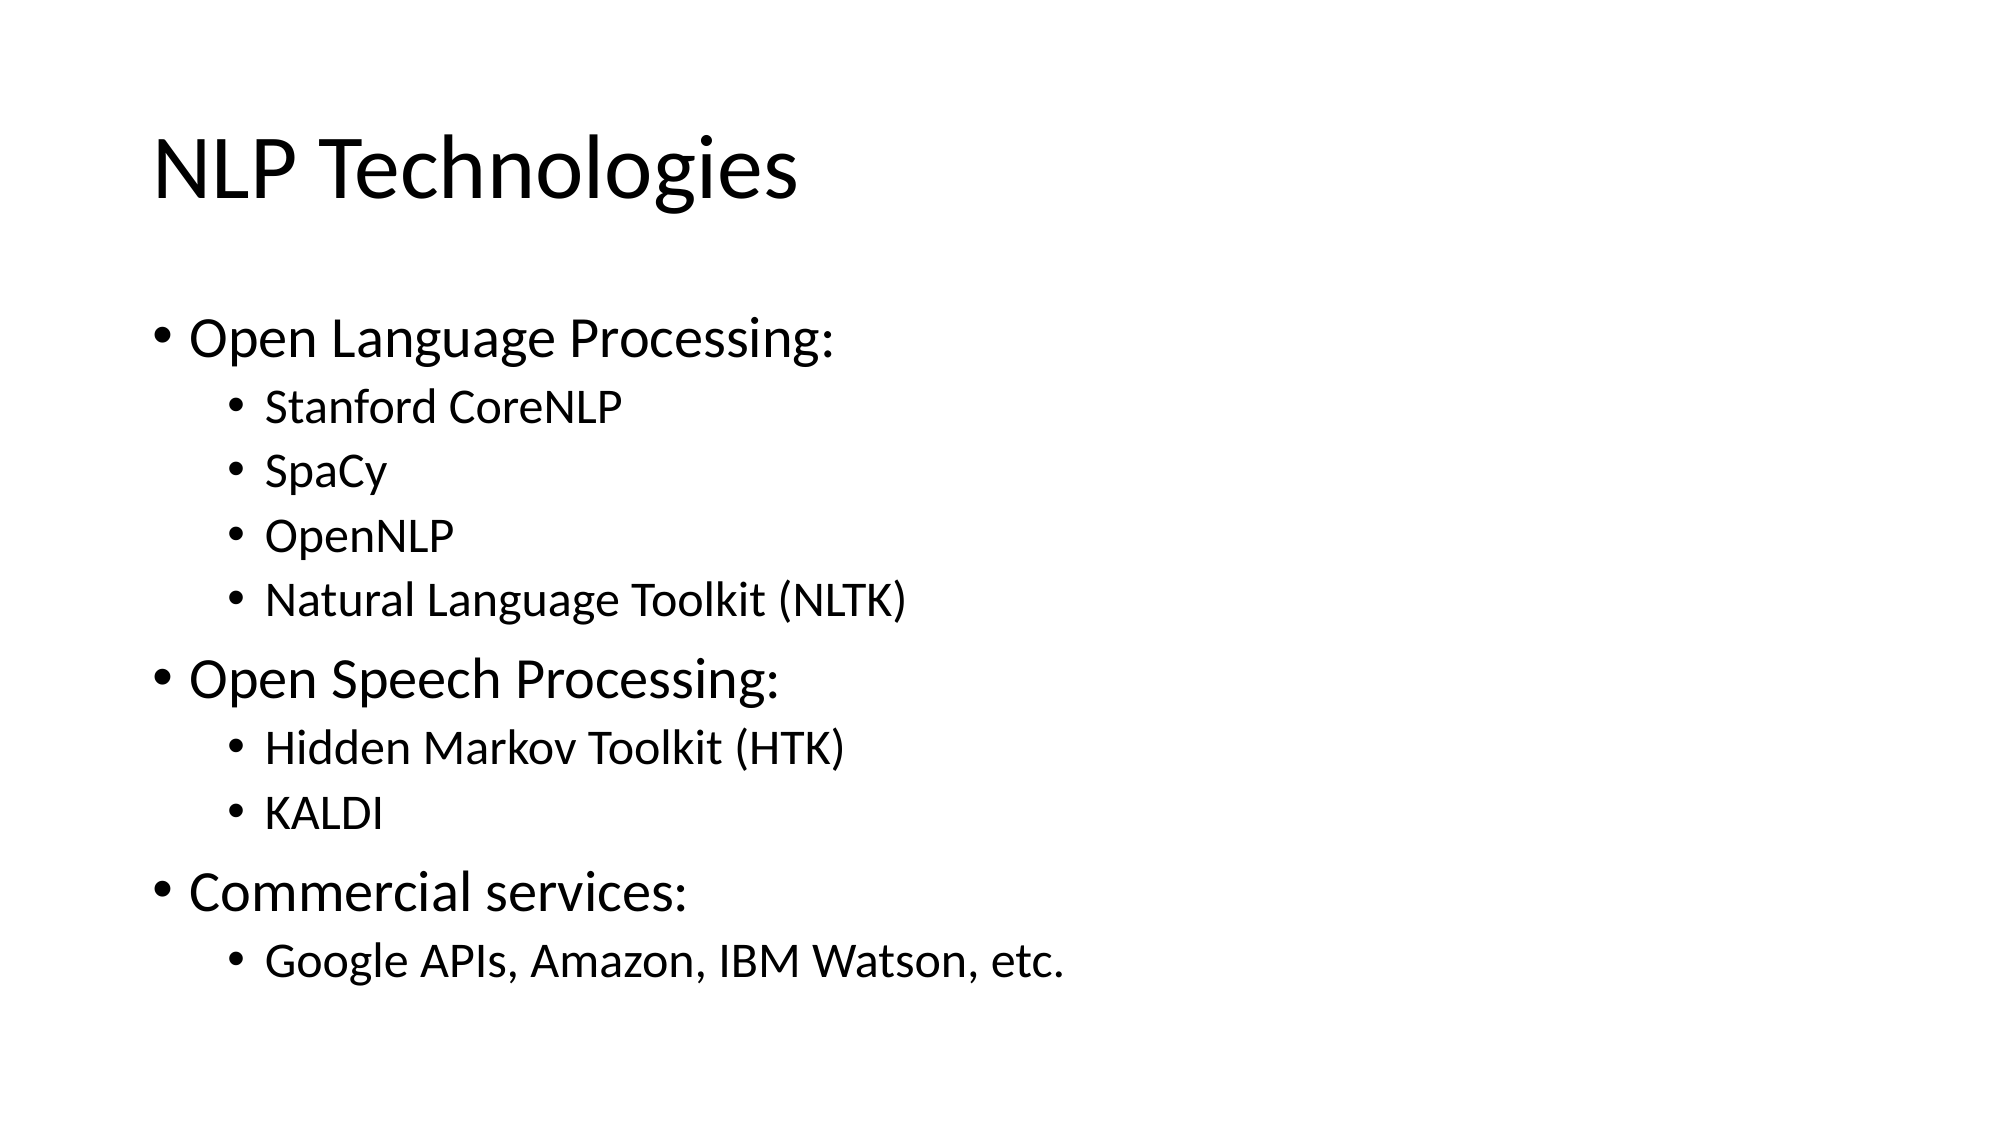

# NLP Technologies
Open Language Processing:
Stanford CoreNLP
SpaCy
OpenNLP
Natural Language Toolkit (NLTK)
Open Speech Processing:
Hidden Markov Toolkit (HTK)
KALDI
Commercial services:
Google APIs, Amazon, IBM Watson, etc.